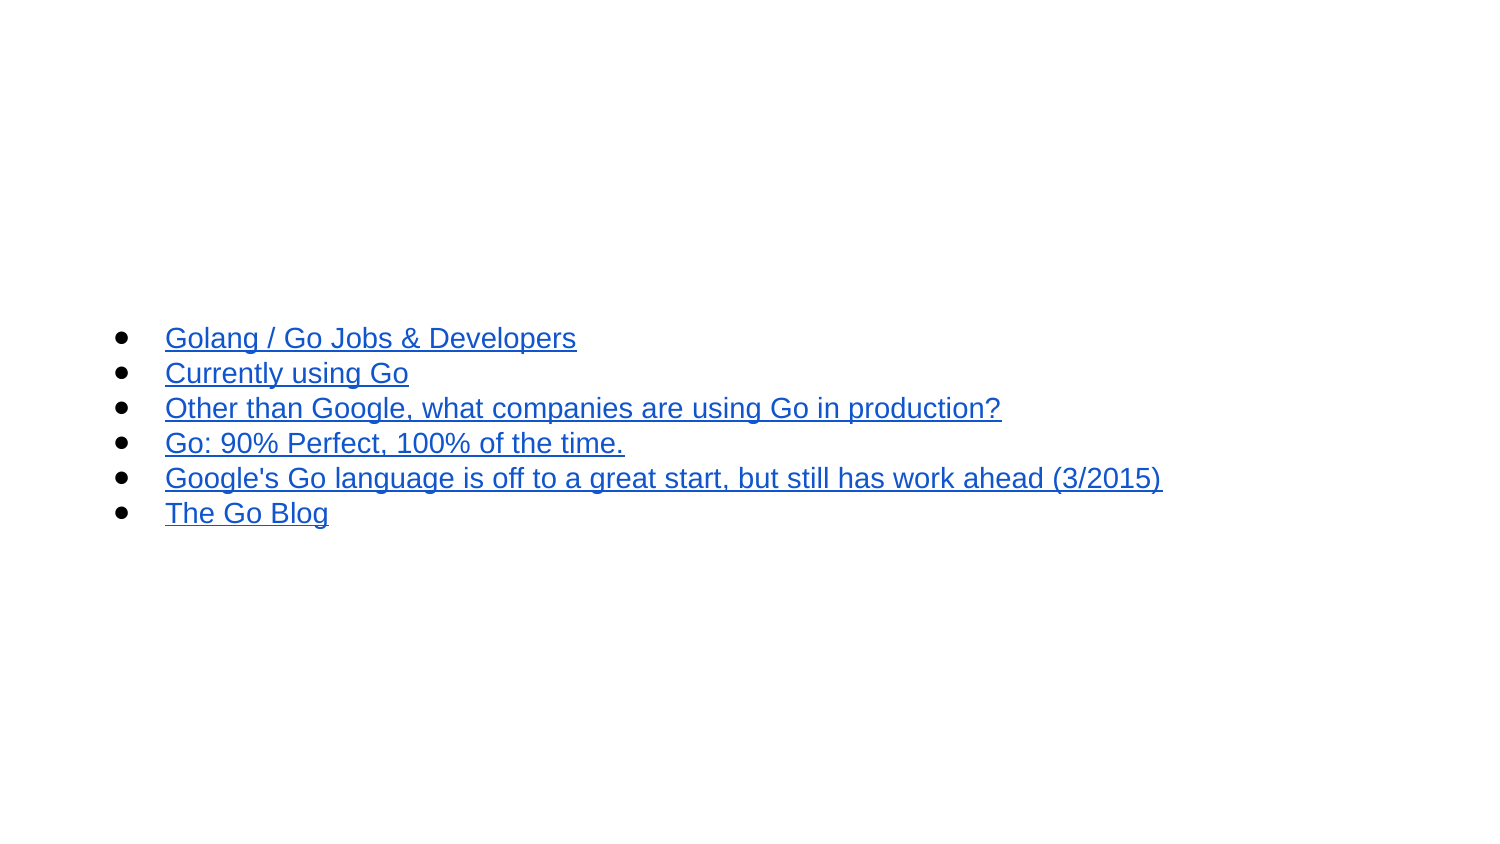

Golang / Go Jobs & Developers
Currently using Go
Other than Google, what companies are using Go in production?
Go: 90% Perfect, 100% of the time.
Google's Go language is off to a great start, but still has work ahead (3/2015)
The Go Blog